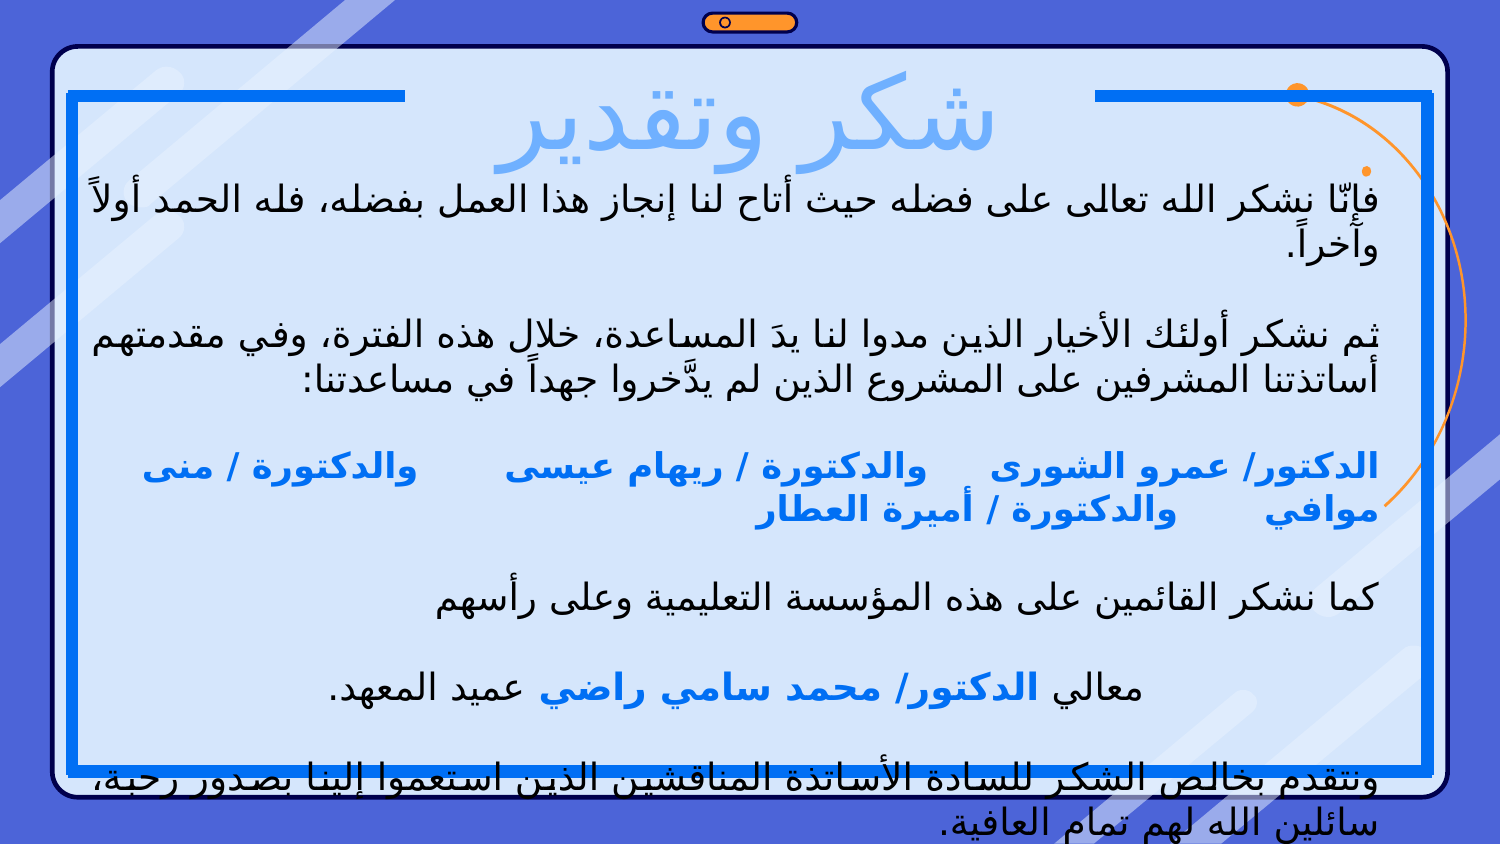

شكر وتقدير
فإنّا نشكر الله تعالى على فضله حيث أتاح لنا إنجاز هذا العمل بفضله، فله الحمد أولاً وآخراً.
ثم نشكر أولئك الأخيار الذين مدوا لنا يدَ المساعدة، خلال هذه الفترة، وفي مقدمتهم أساتذتنا المشرفين على المشروع الذين لم يدَّخروا جهداً في مساعدتنا:

الدكتور/ عمرو الشورى     والدكتورة / ريهام عيسى       والدكتورة / منى موافي       والدكتورة / أميرة العطار

كما نشكر القائمين على هذه المؤسسة التعليمية وعلى رأسهم

معالي الدكتور/ محمد سامي راضي عميد المعهد.

ونتقدم بخالص الشكر للسادة الأساتذة المناقشين الذين استعموا إلينا بصدور رحبة، سائلين الله لهم تمام العافية.